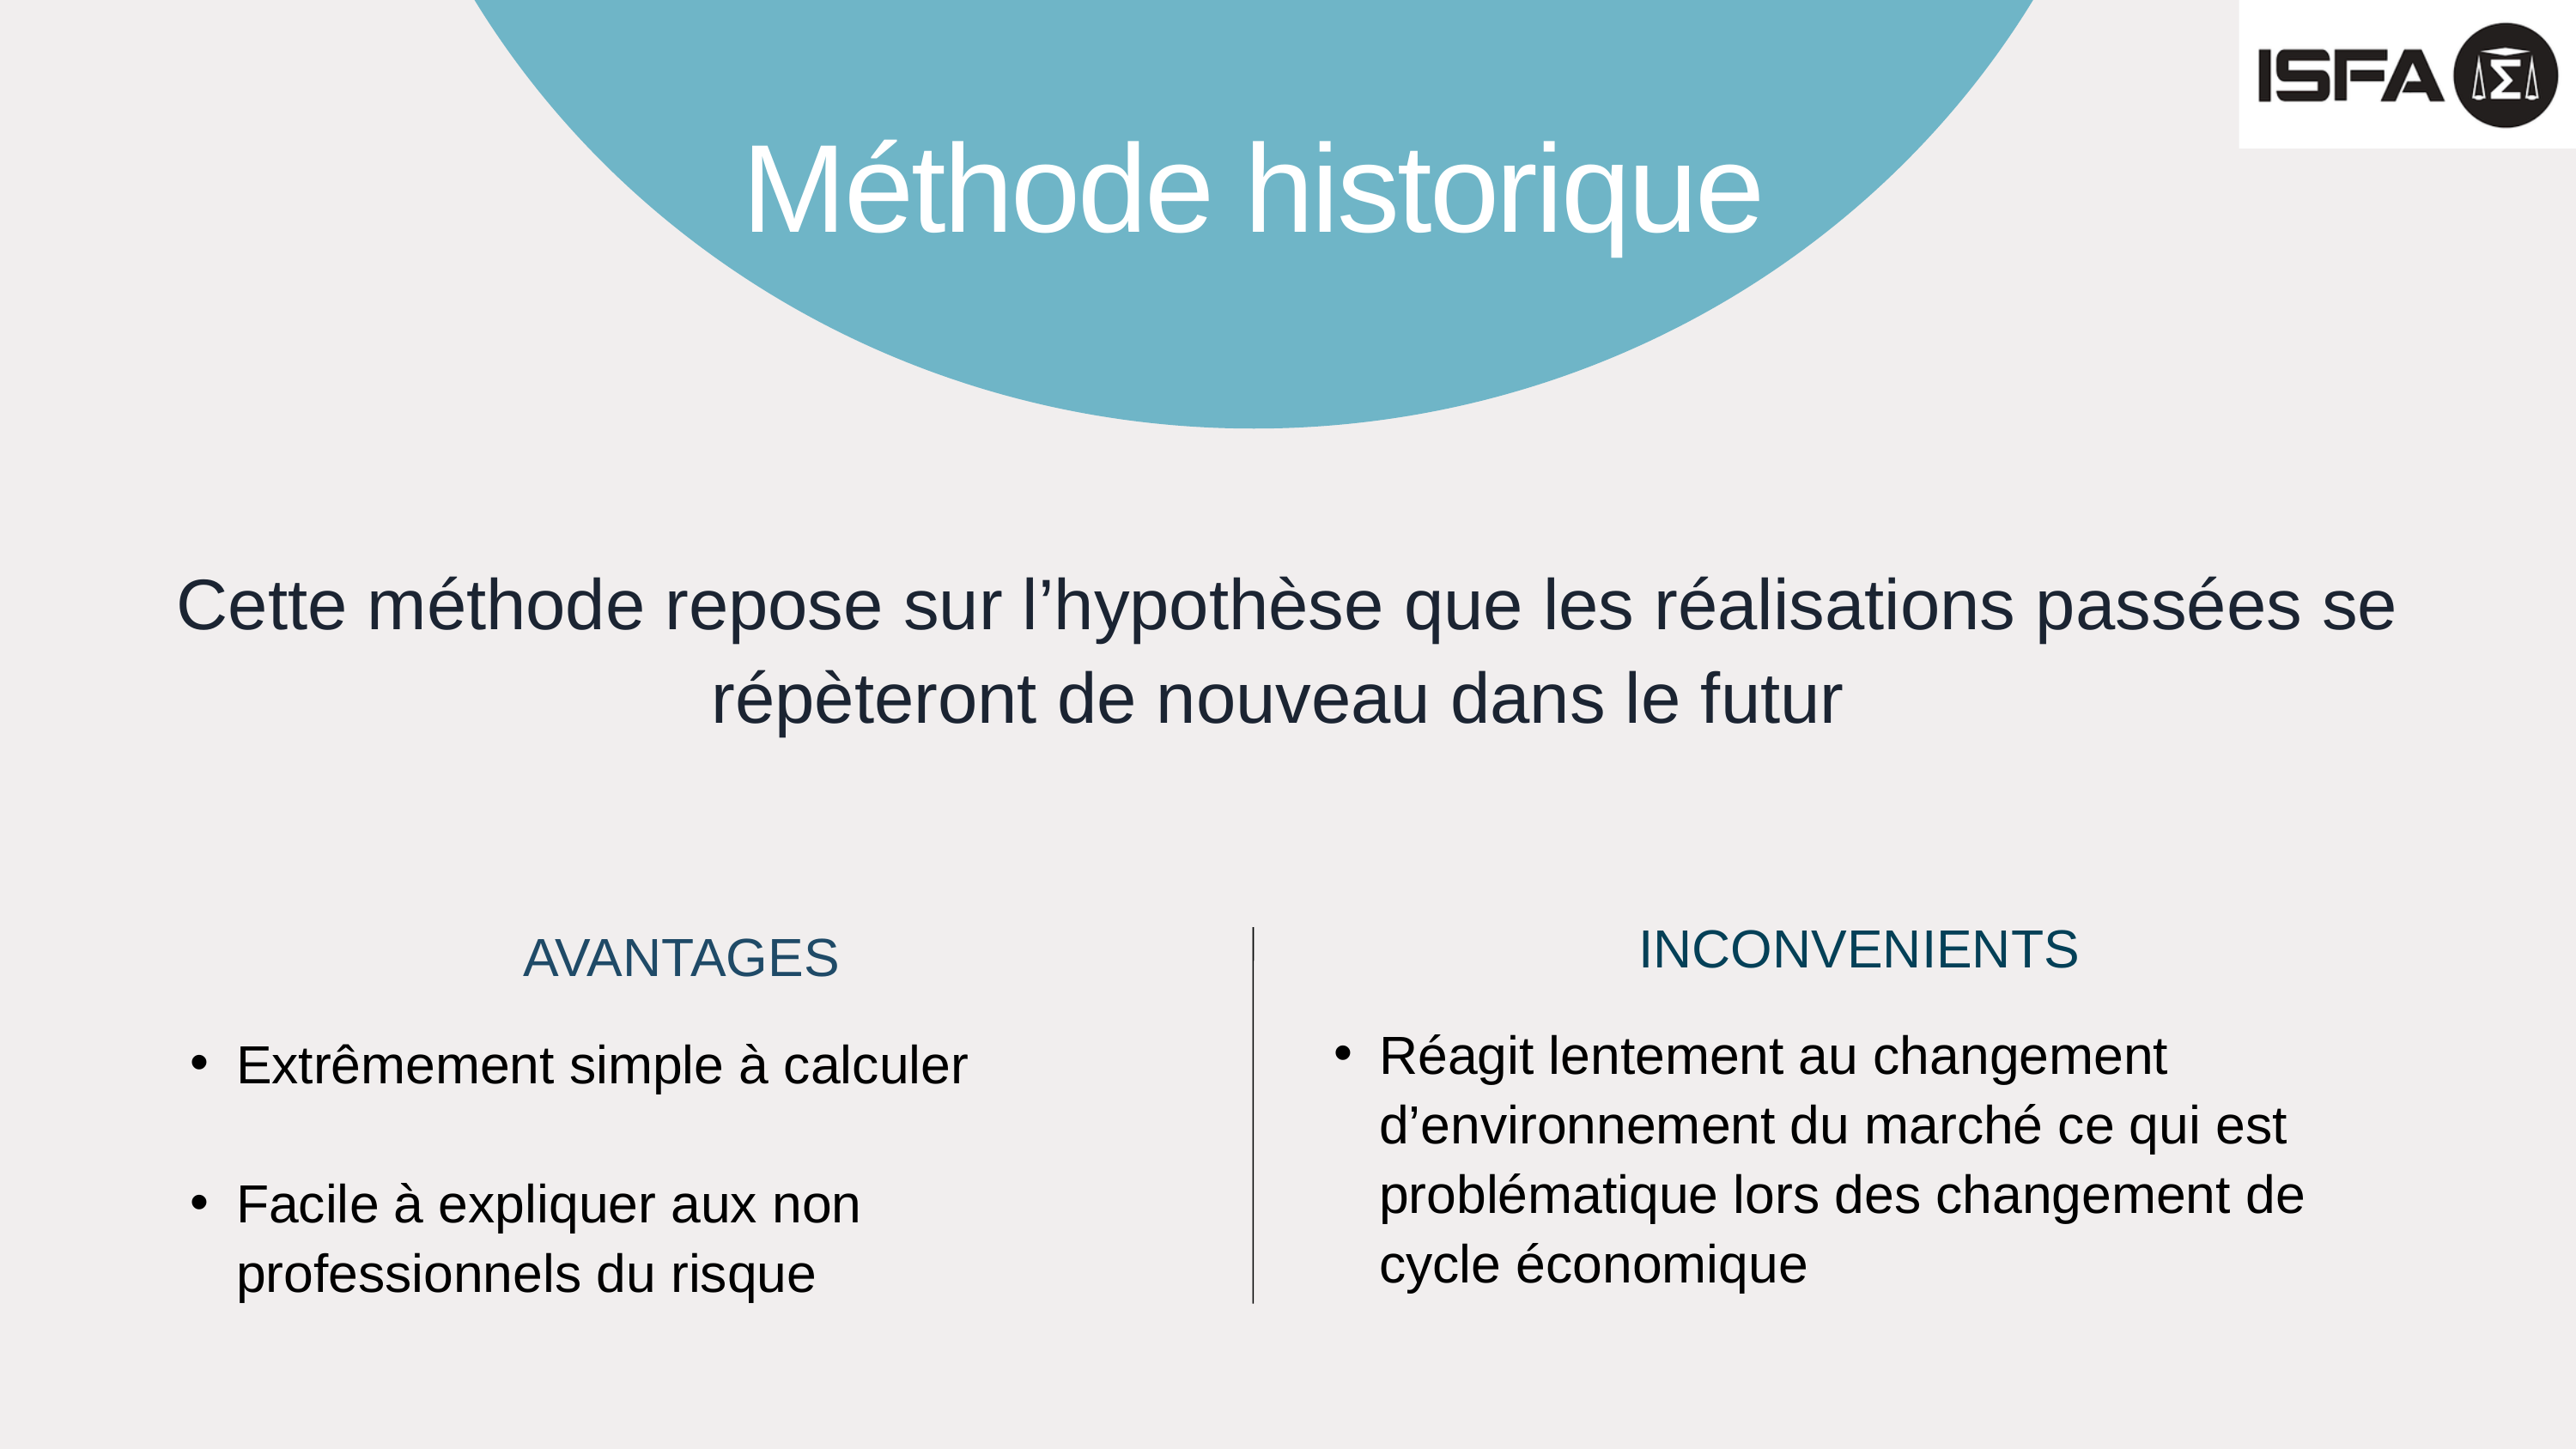

Méthode historique
Cette méthode repose sur l’hypothèse que les réalisations passées se répèteront de nouveau dans le futur
INCONVENIENTS
Réagit lentement au changement d’environnement du marché ce qui est problématique lors des changement de cycle économique
AVANTAGES
Extrêmement simple à calculer

Facile à expliquer aux non professionnels du risque